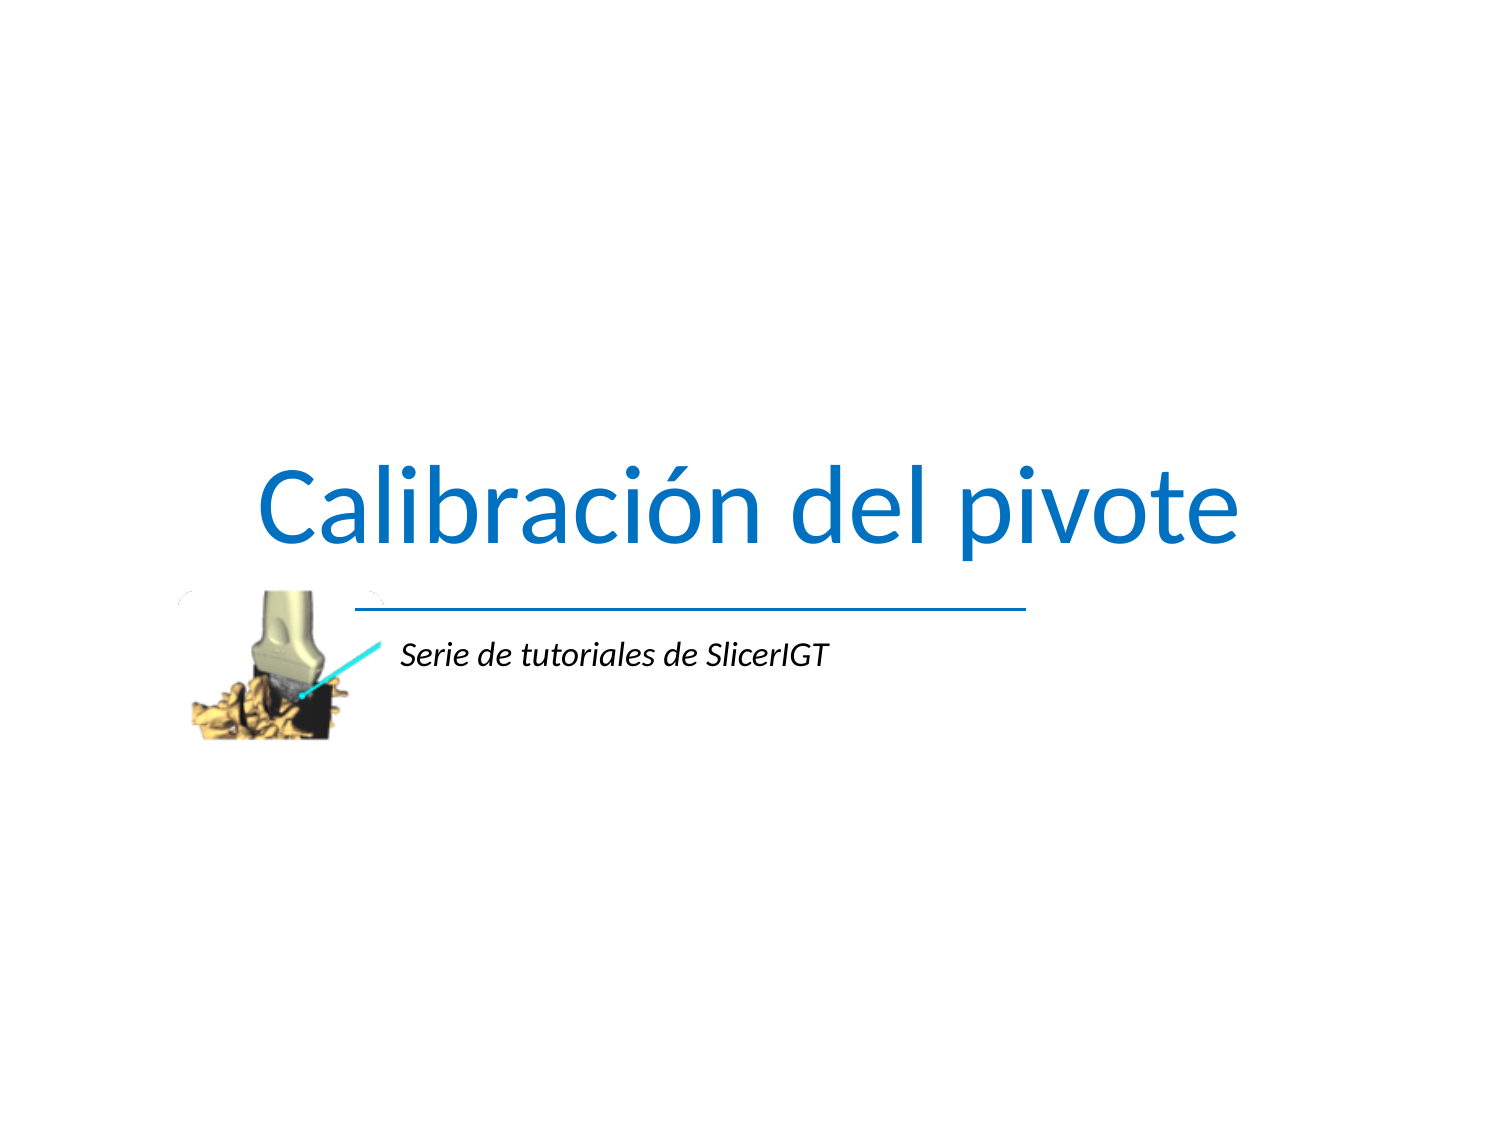

# Calibración del pivote
Serie de tutoriales de SlicerIGT